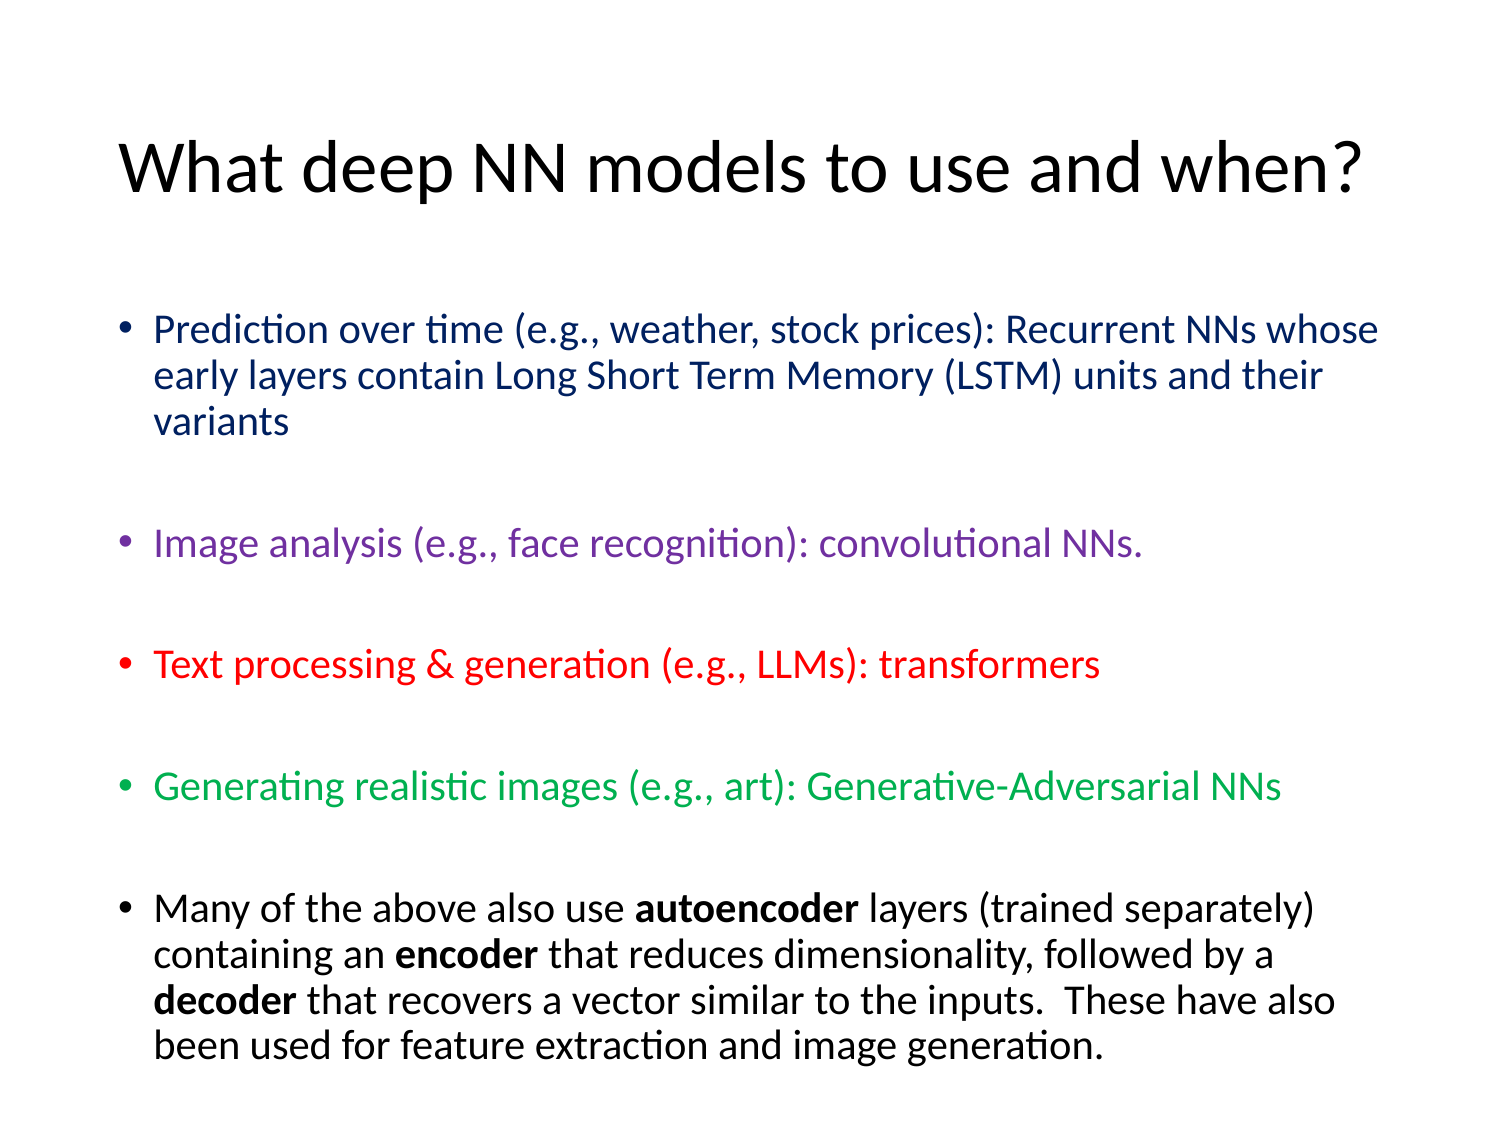

# What deep NN models to use and when?
Prediction over time (e.g., weather, stock prices): Recurrent NNs whose early layers contain Long Short Term Memory (LSTM) units and their variants

Image analysis (e.g., face recognition): convolutional NNs.

Text processing & generation (e.g., LLMs): transformers

Generating realistic images (e.g., art): Generative-Adversarial NNs

Many of the above also use autoencoder layers (trained separately) containing an encoder that reduces dimensionality, followed by a decoder that recovers a vector similar to the inputs.  These have also been used for feature extraction and image generation.